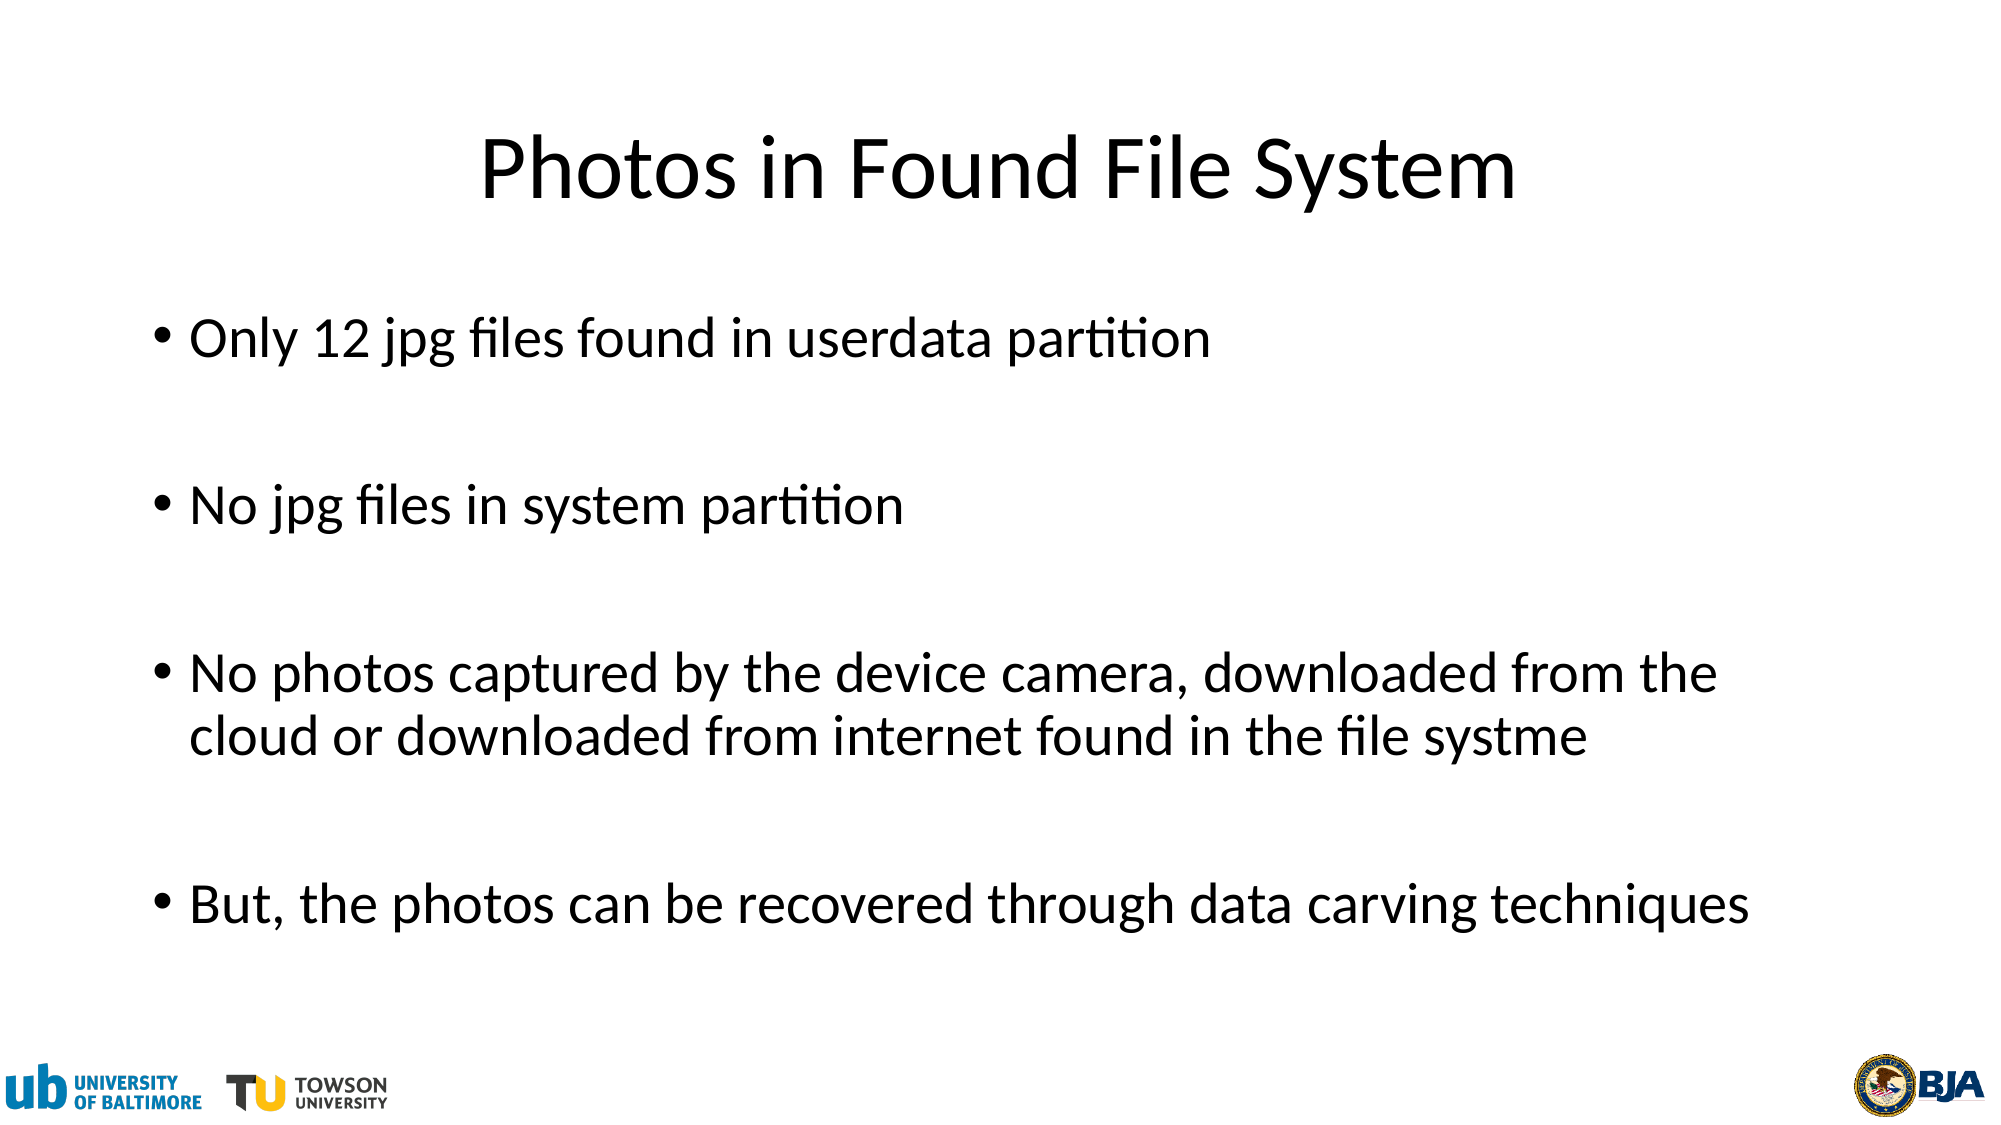

# Photos in Found File System
Only 12 jpg files found in userdata partition

No jpg files in system partition

No photos captured by the device camera, downloaded from the cloud or downloaded from internet found in the file systme

But, the photos can be recovered through data carving techniques